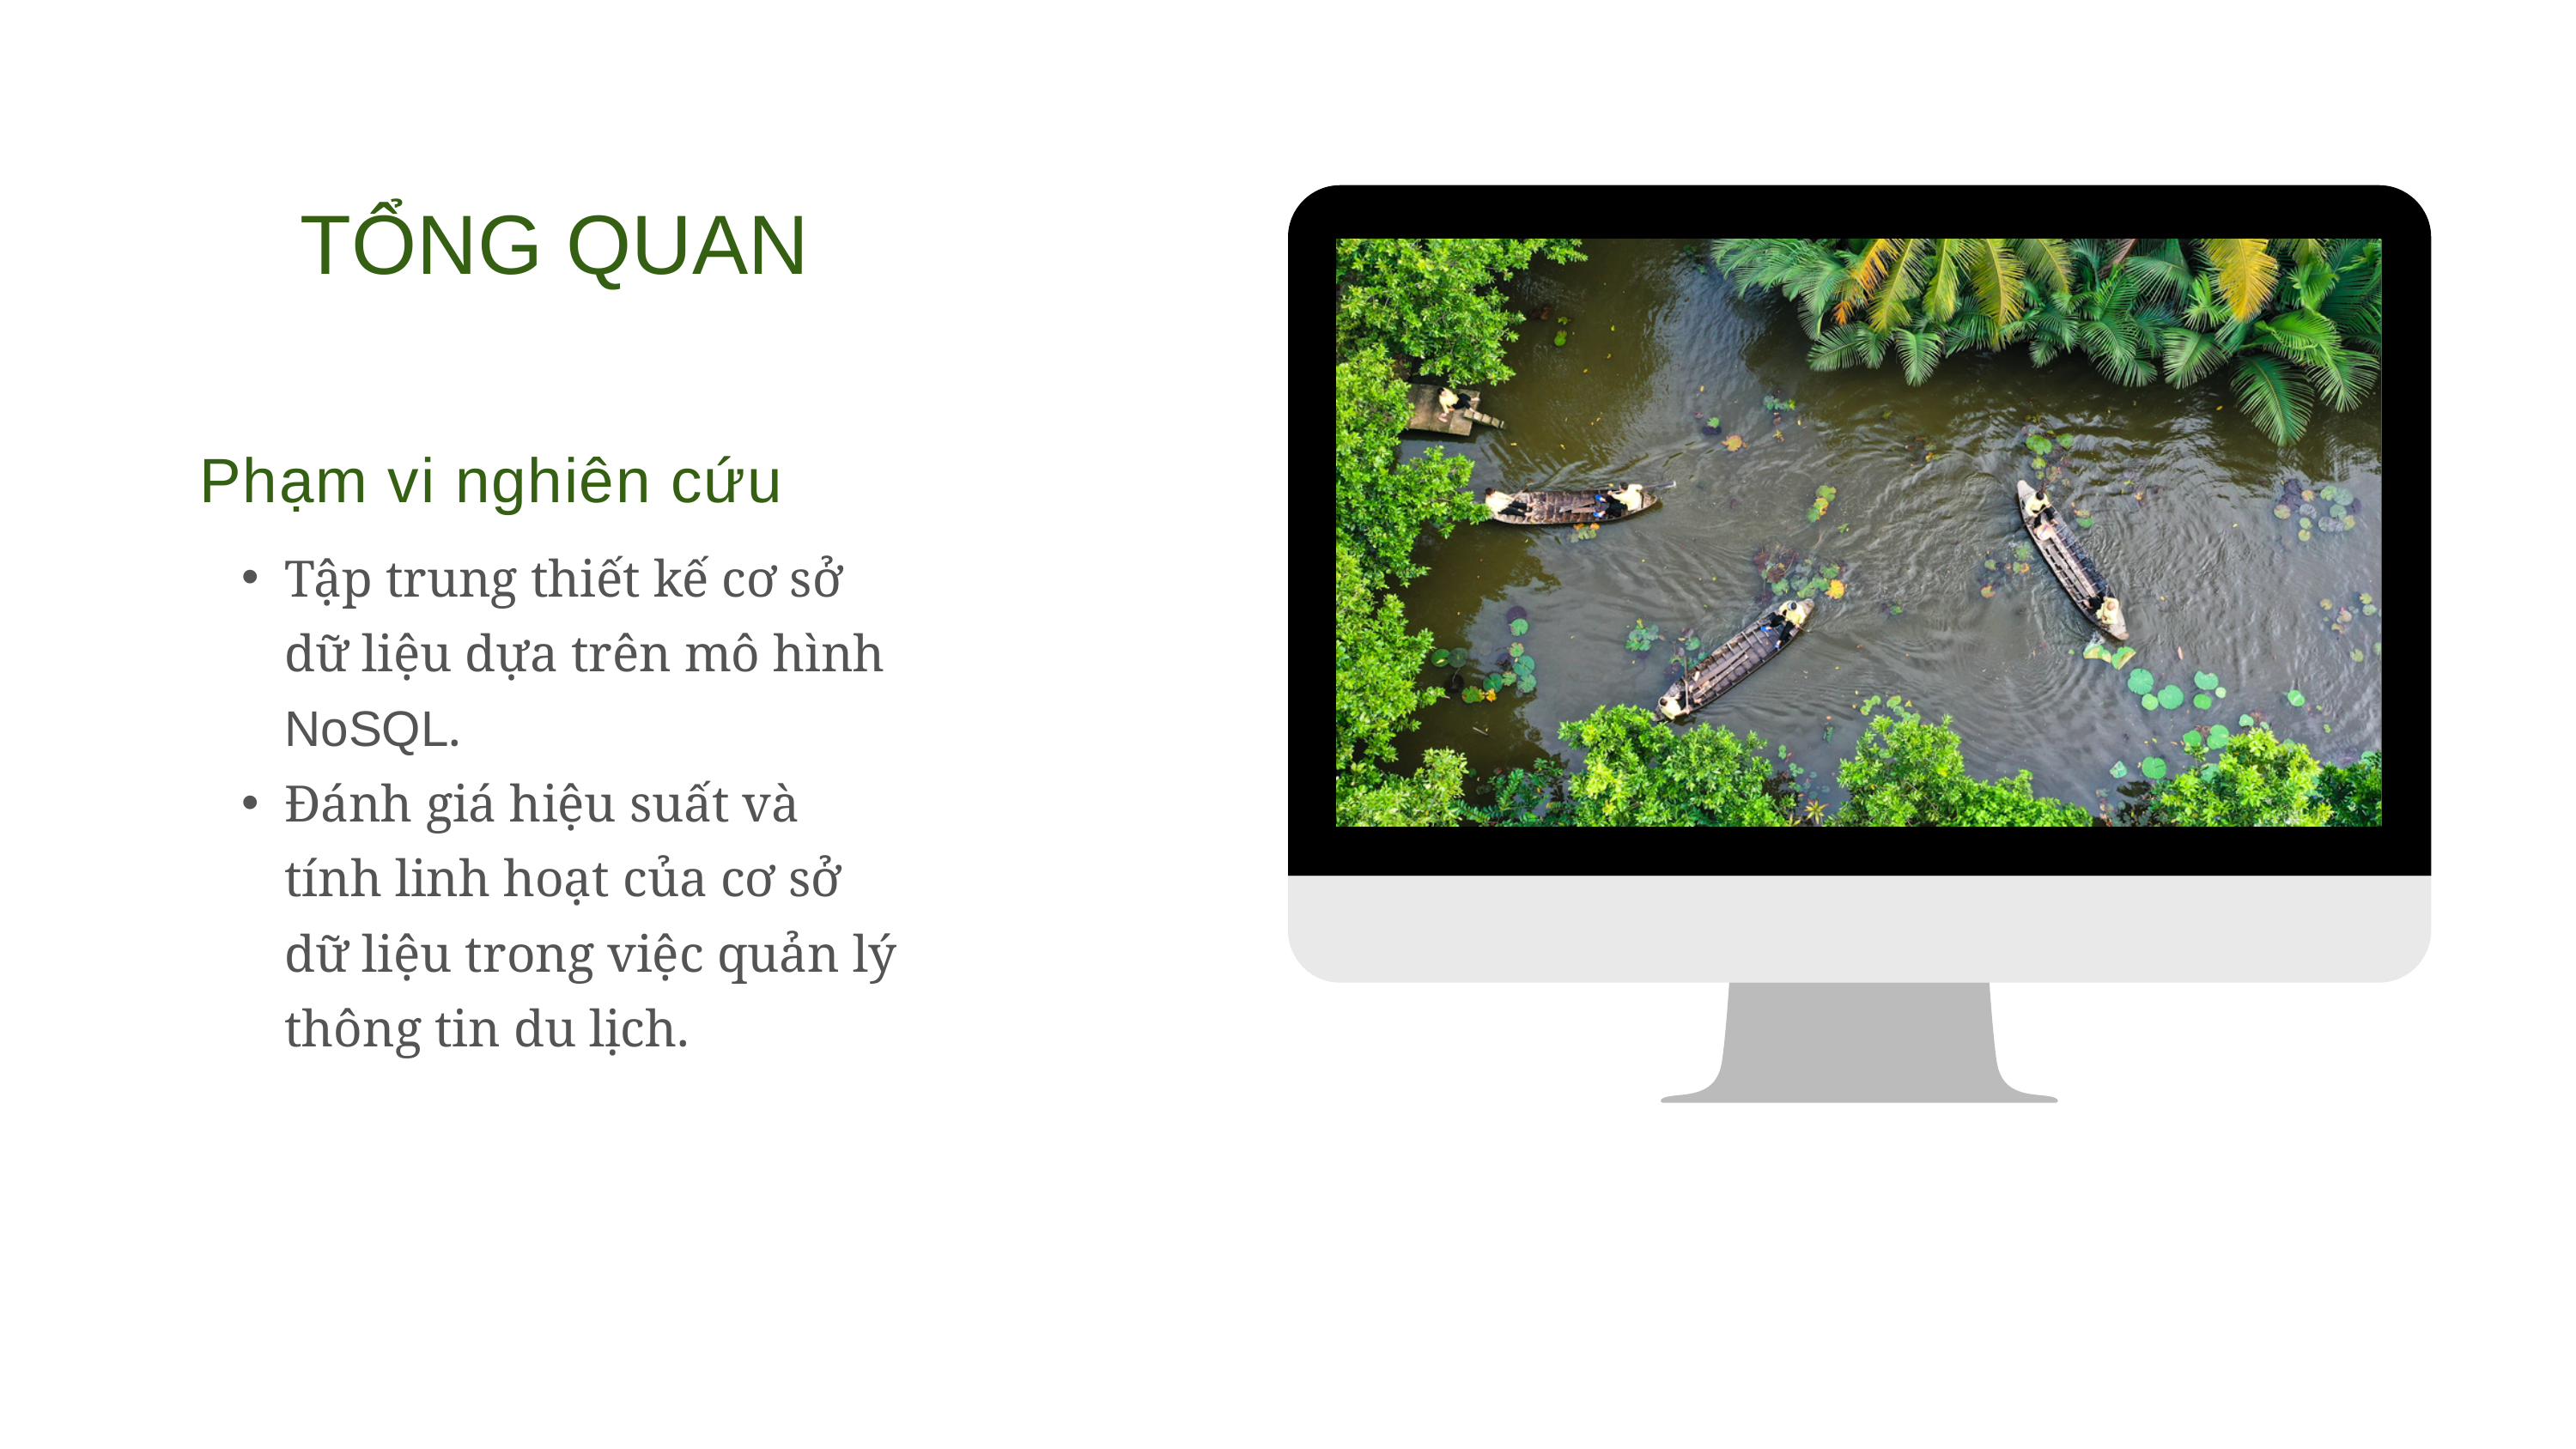

TỔNG QUAN

Phạm vi nghiên cứu
Tập trung thiết kế cơ sở dữ liệu dựa trên mô hình NoSQL.
Đánh giá hiệu suất và tính linh hoạt của cơ sở dữ liệu trong việc quản lý thông tin du lịch.